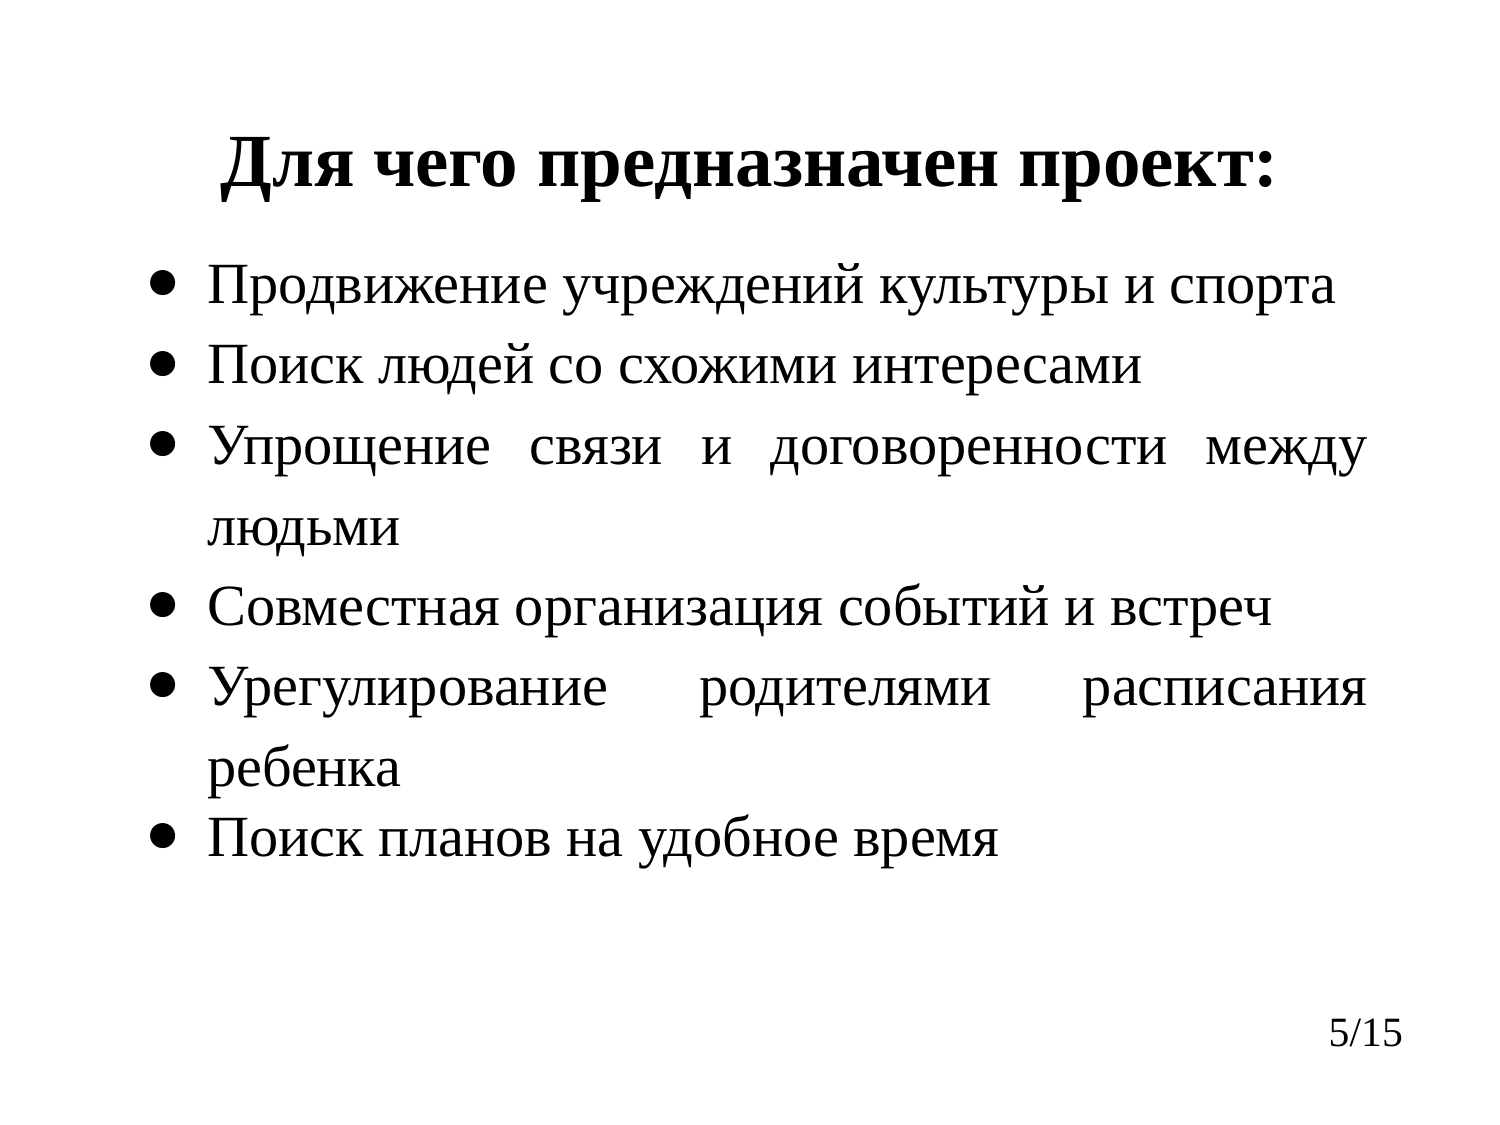

Для чего предназначен проект:
Продвижение учреждений культуры и спорта
Поиск людей со схожими интересами
Упрощение связи и договоренности между людьми
Совместная организация событий и встреч
Урегулирование родителями расписания ребенка
Поиск планов на удобное время

5/15